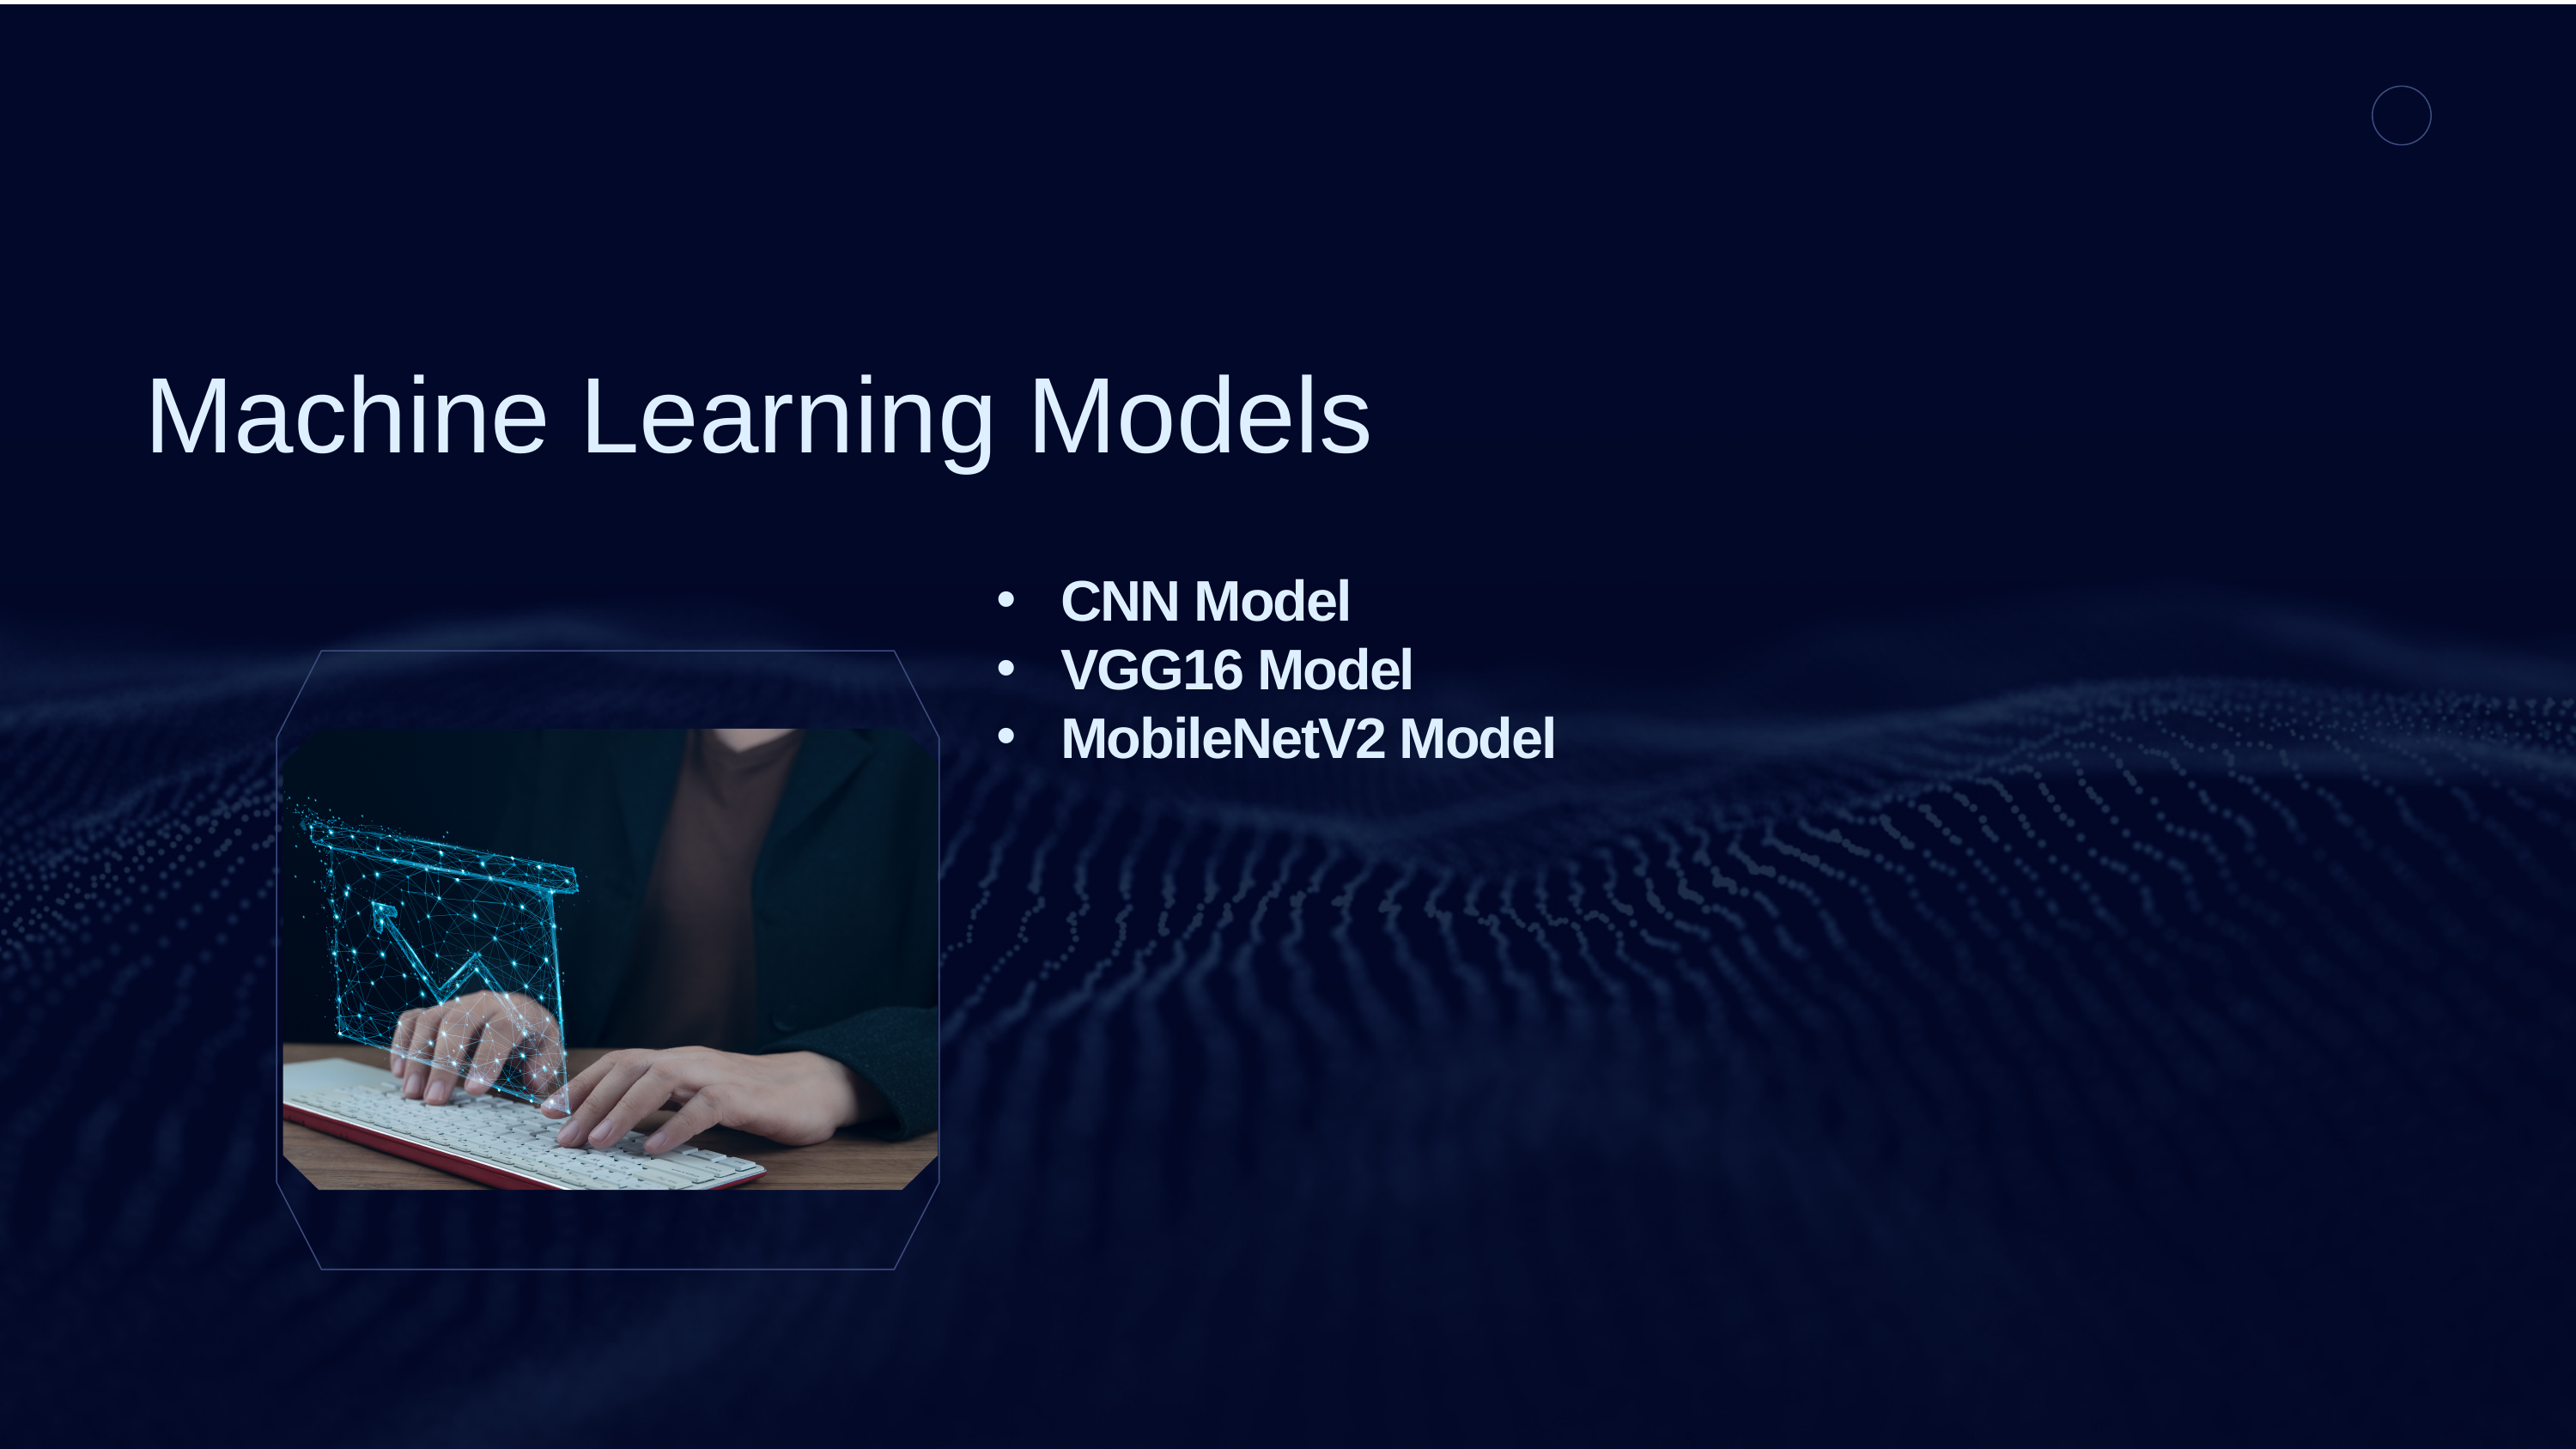

Machine Learning Models
CNN Model
VGG16 Model
MobileNetV2 Model